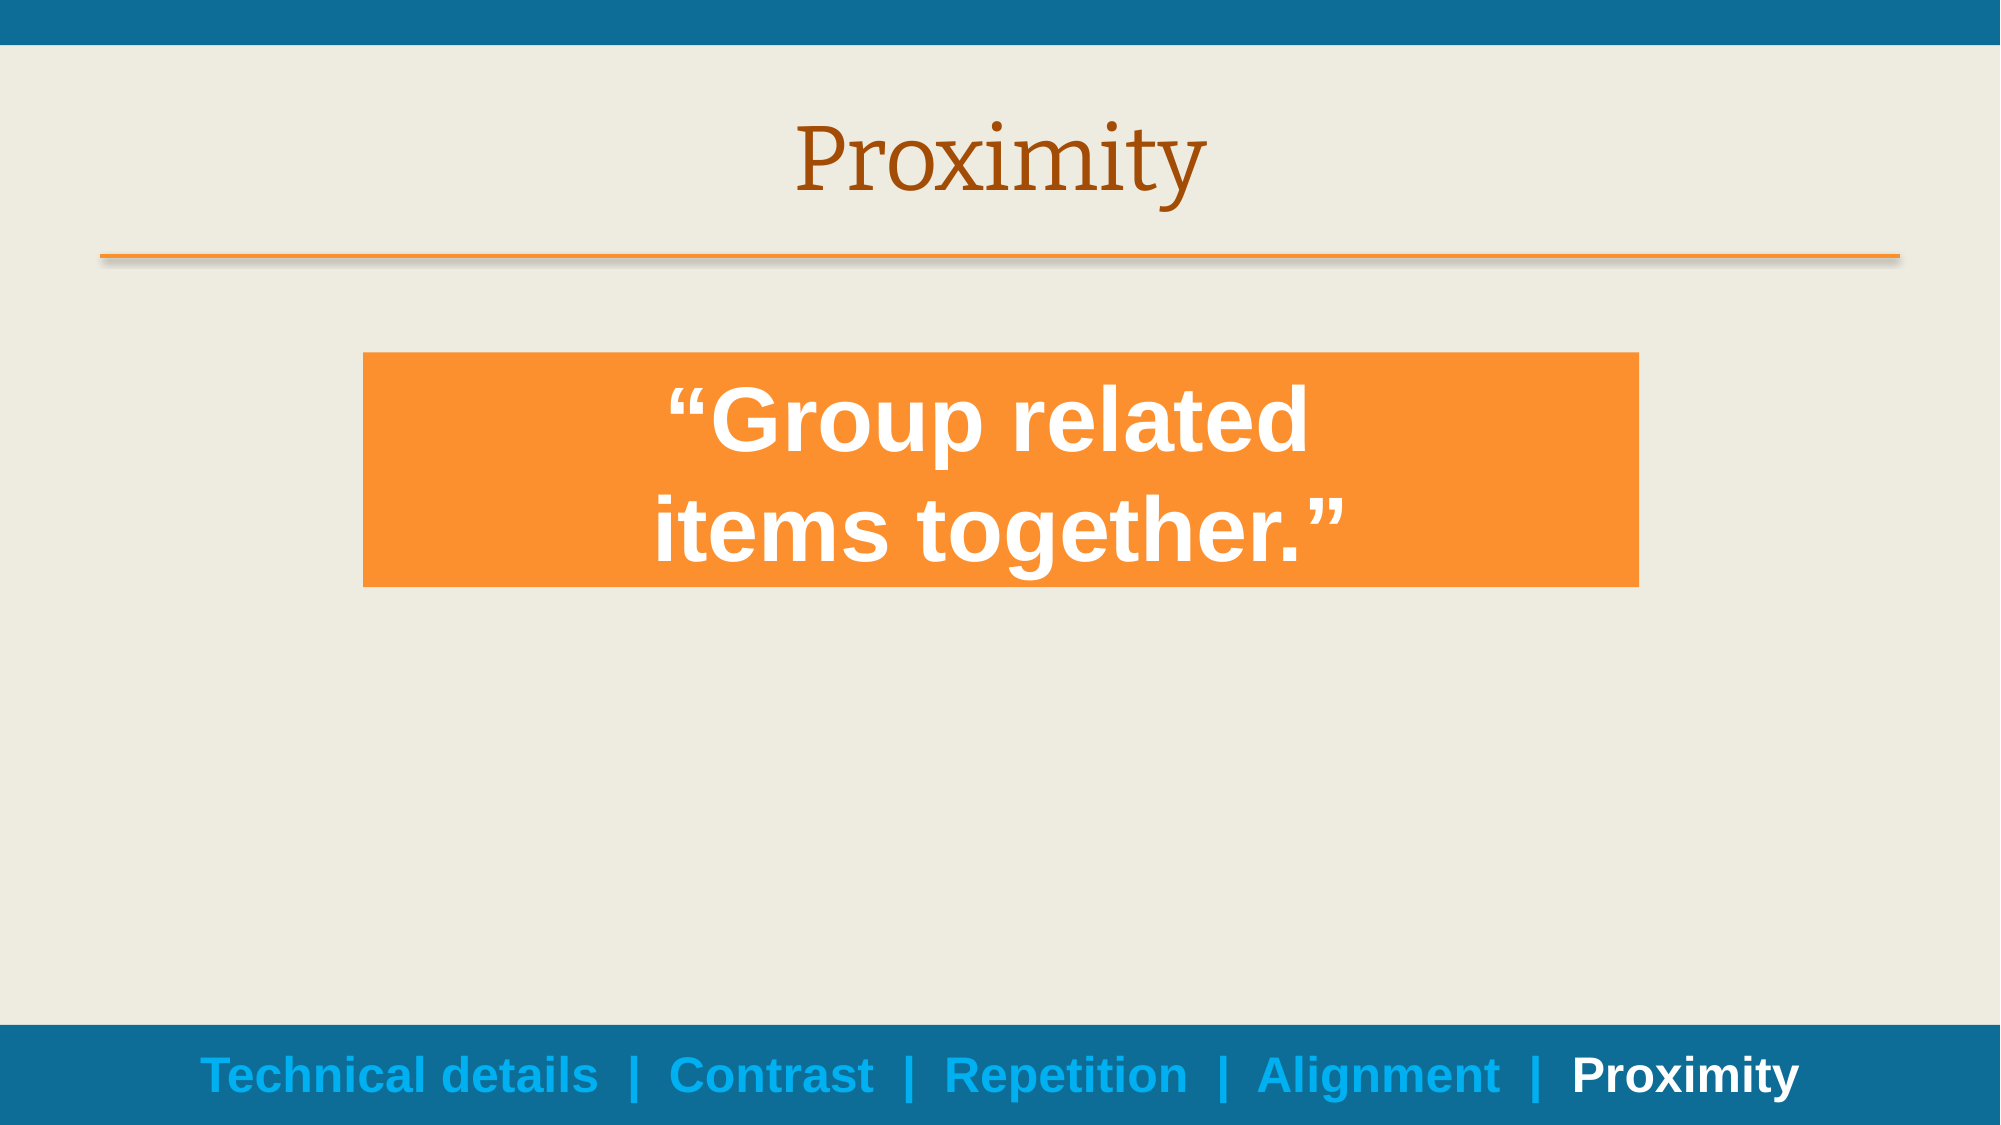

# Proximity
“Group related
items together.”
Technical details  |  Contrast  |  Repetition  |  Alignment  |  Proximity